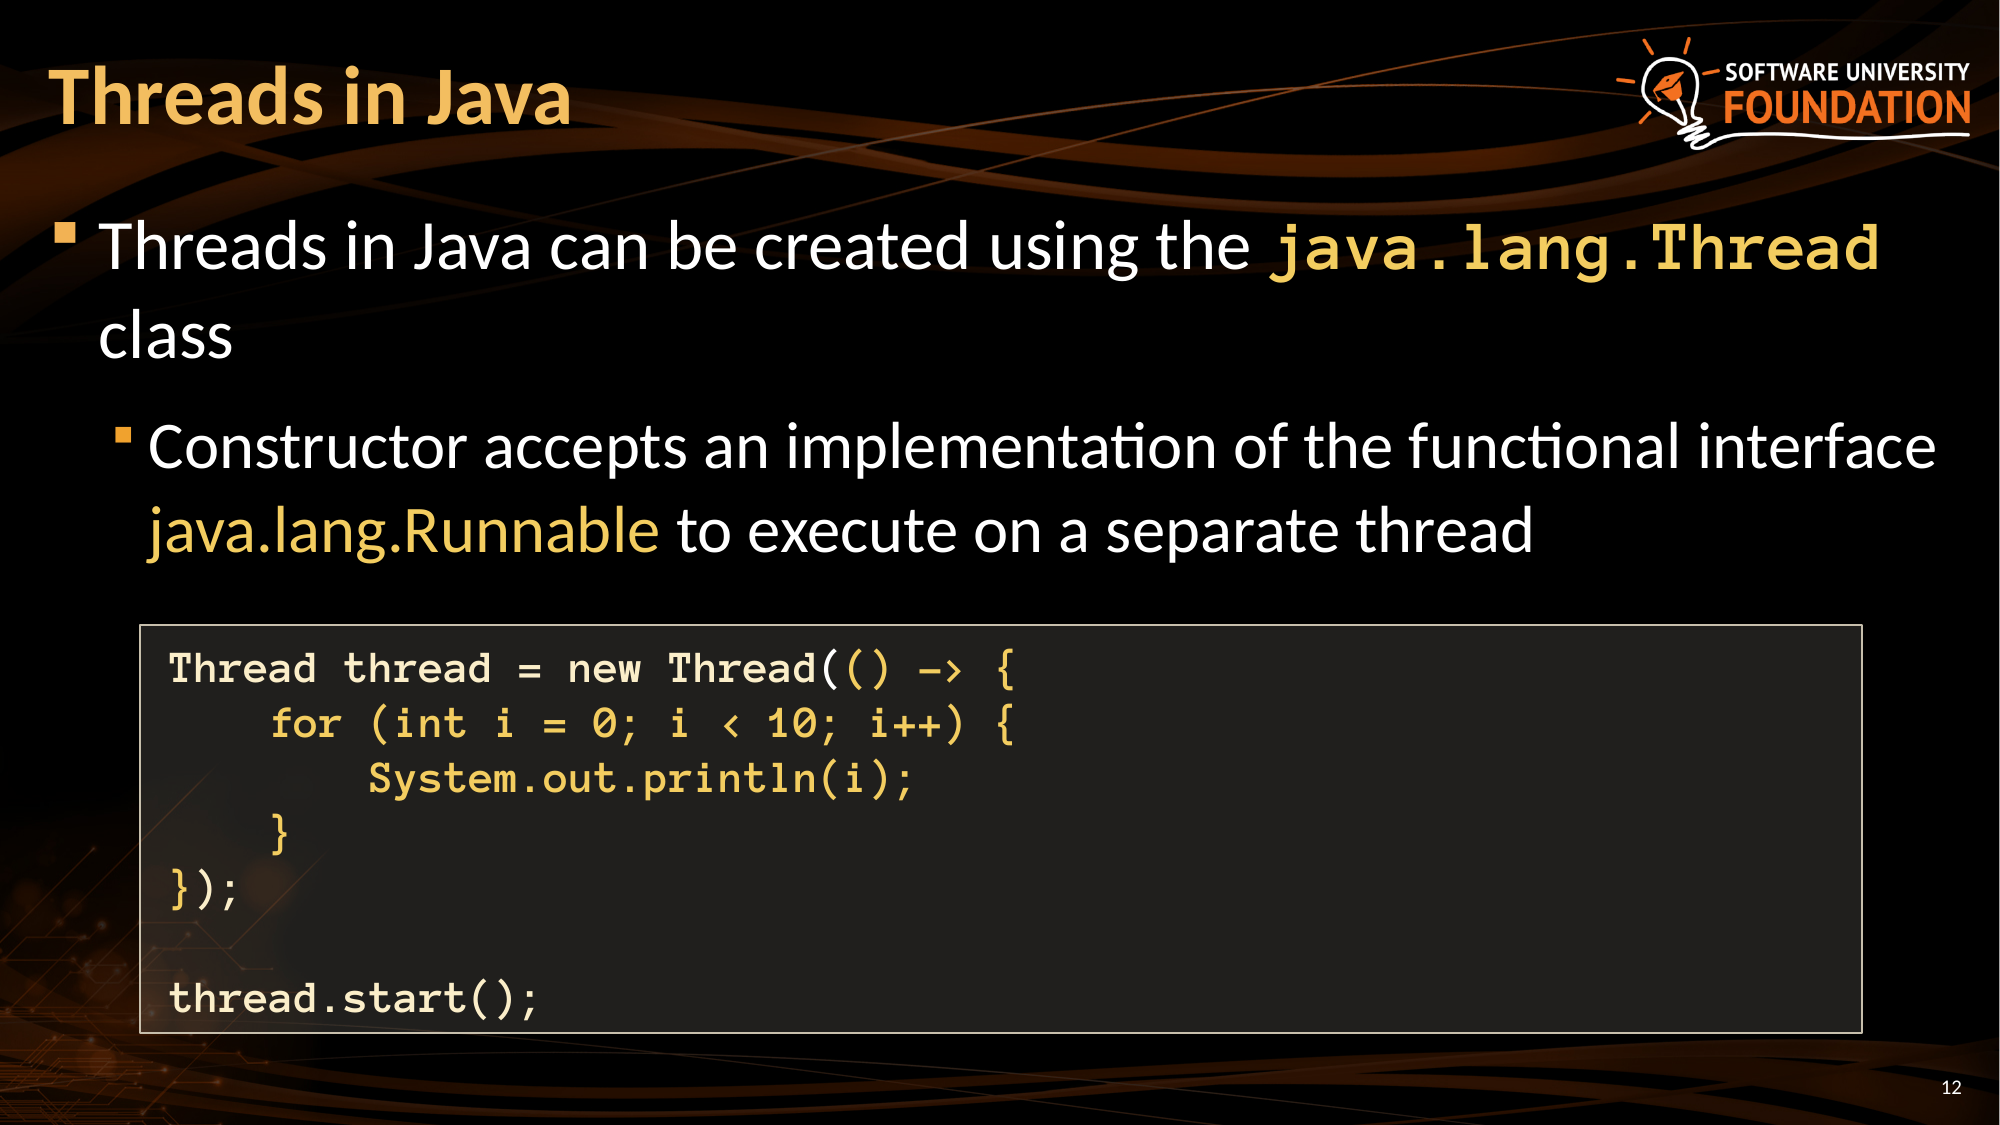

# Threads in Java
Threads in Java can be created using the java.lang.Thread class
Constructor accepts an implementation of the functional interface java.lang.Runnable to execute on a separate thread
Thread thread = new Thread(() -> {
    for (int i = 0; i < 10; i++) {
        System.out.println(i);
    }
});

thread.start();
12